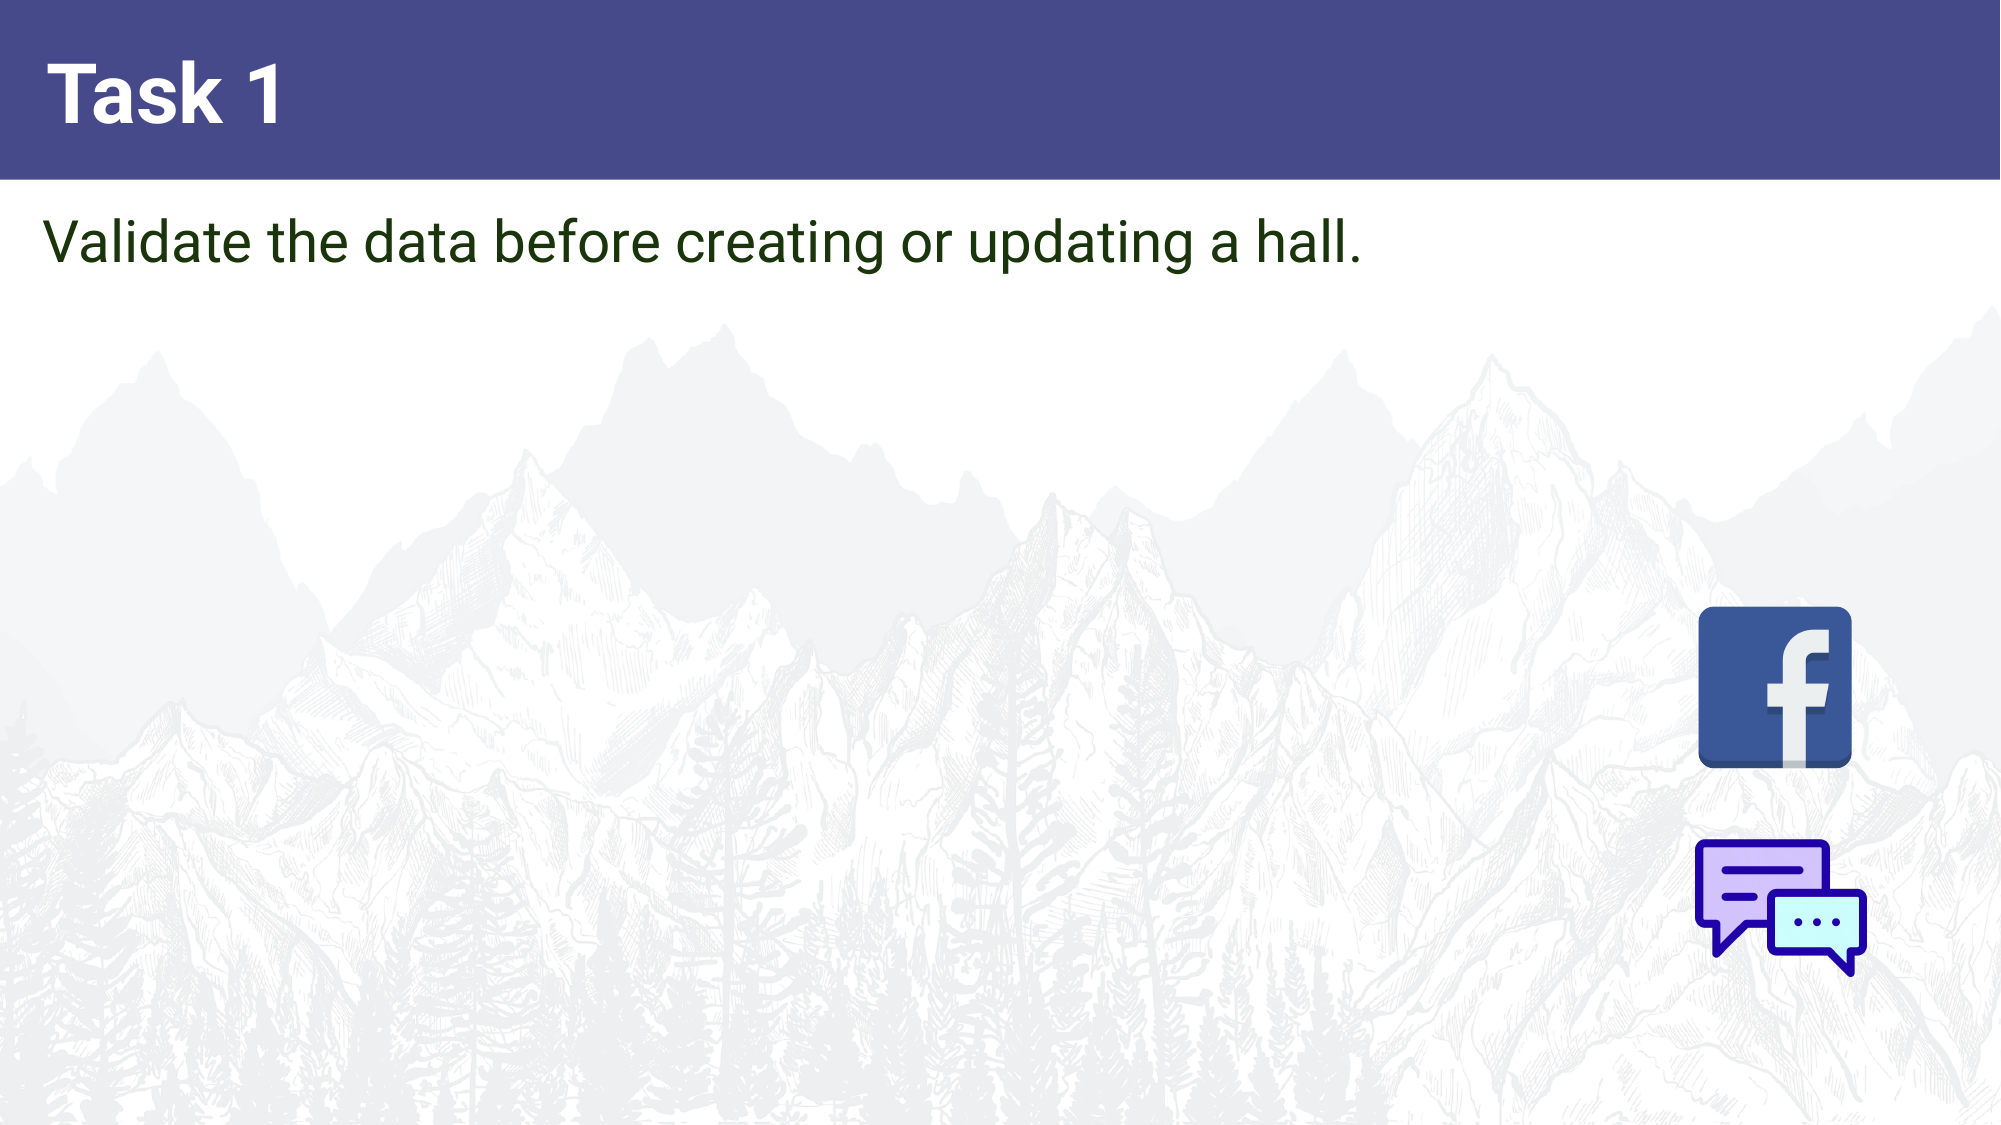

# Task 1
Validate the data before creating or updating a hall.